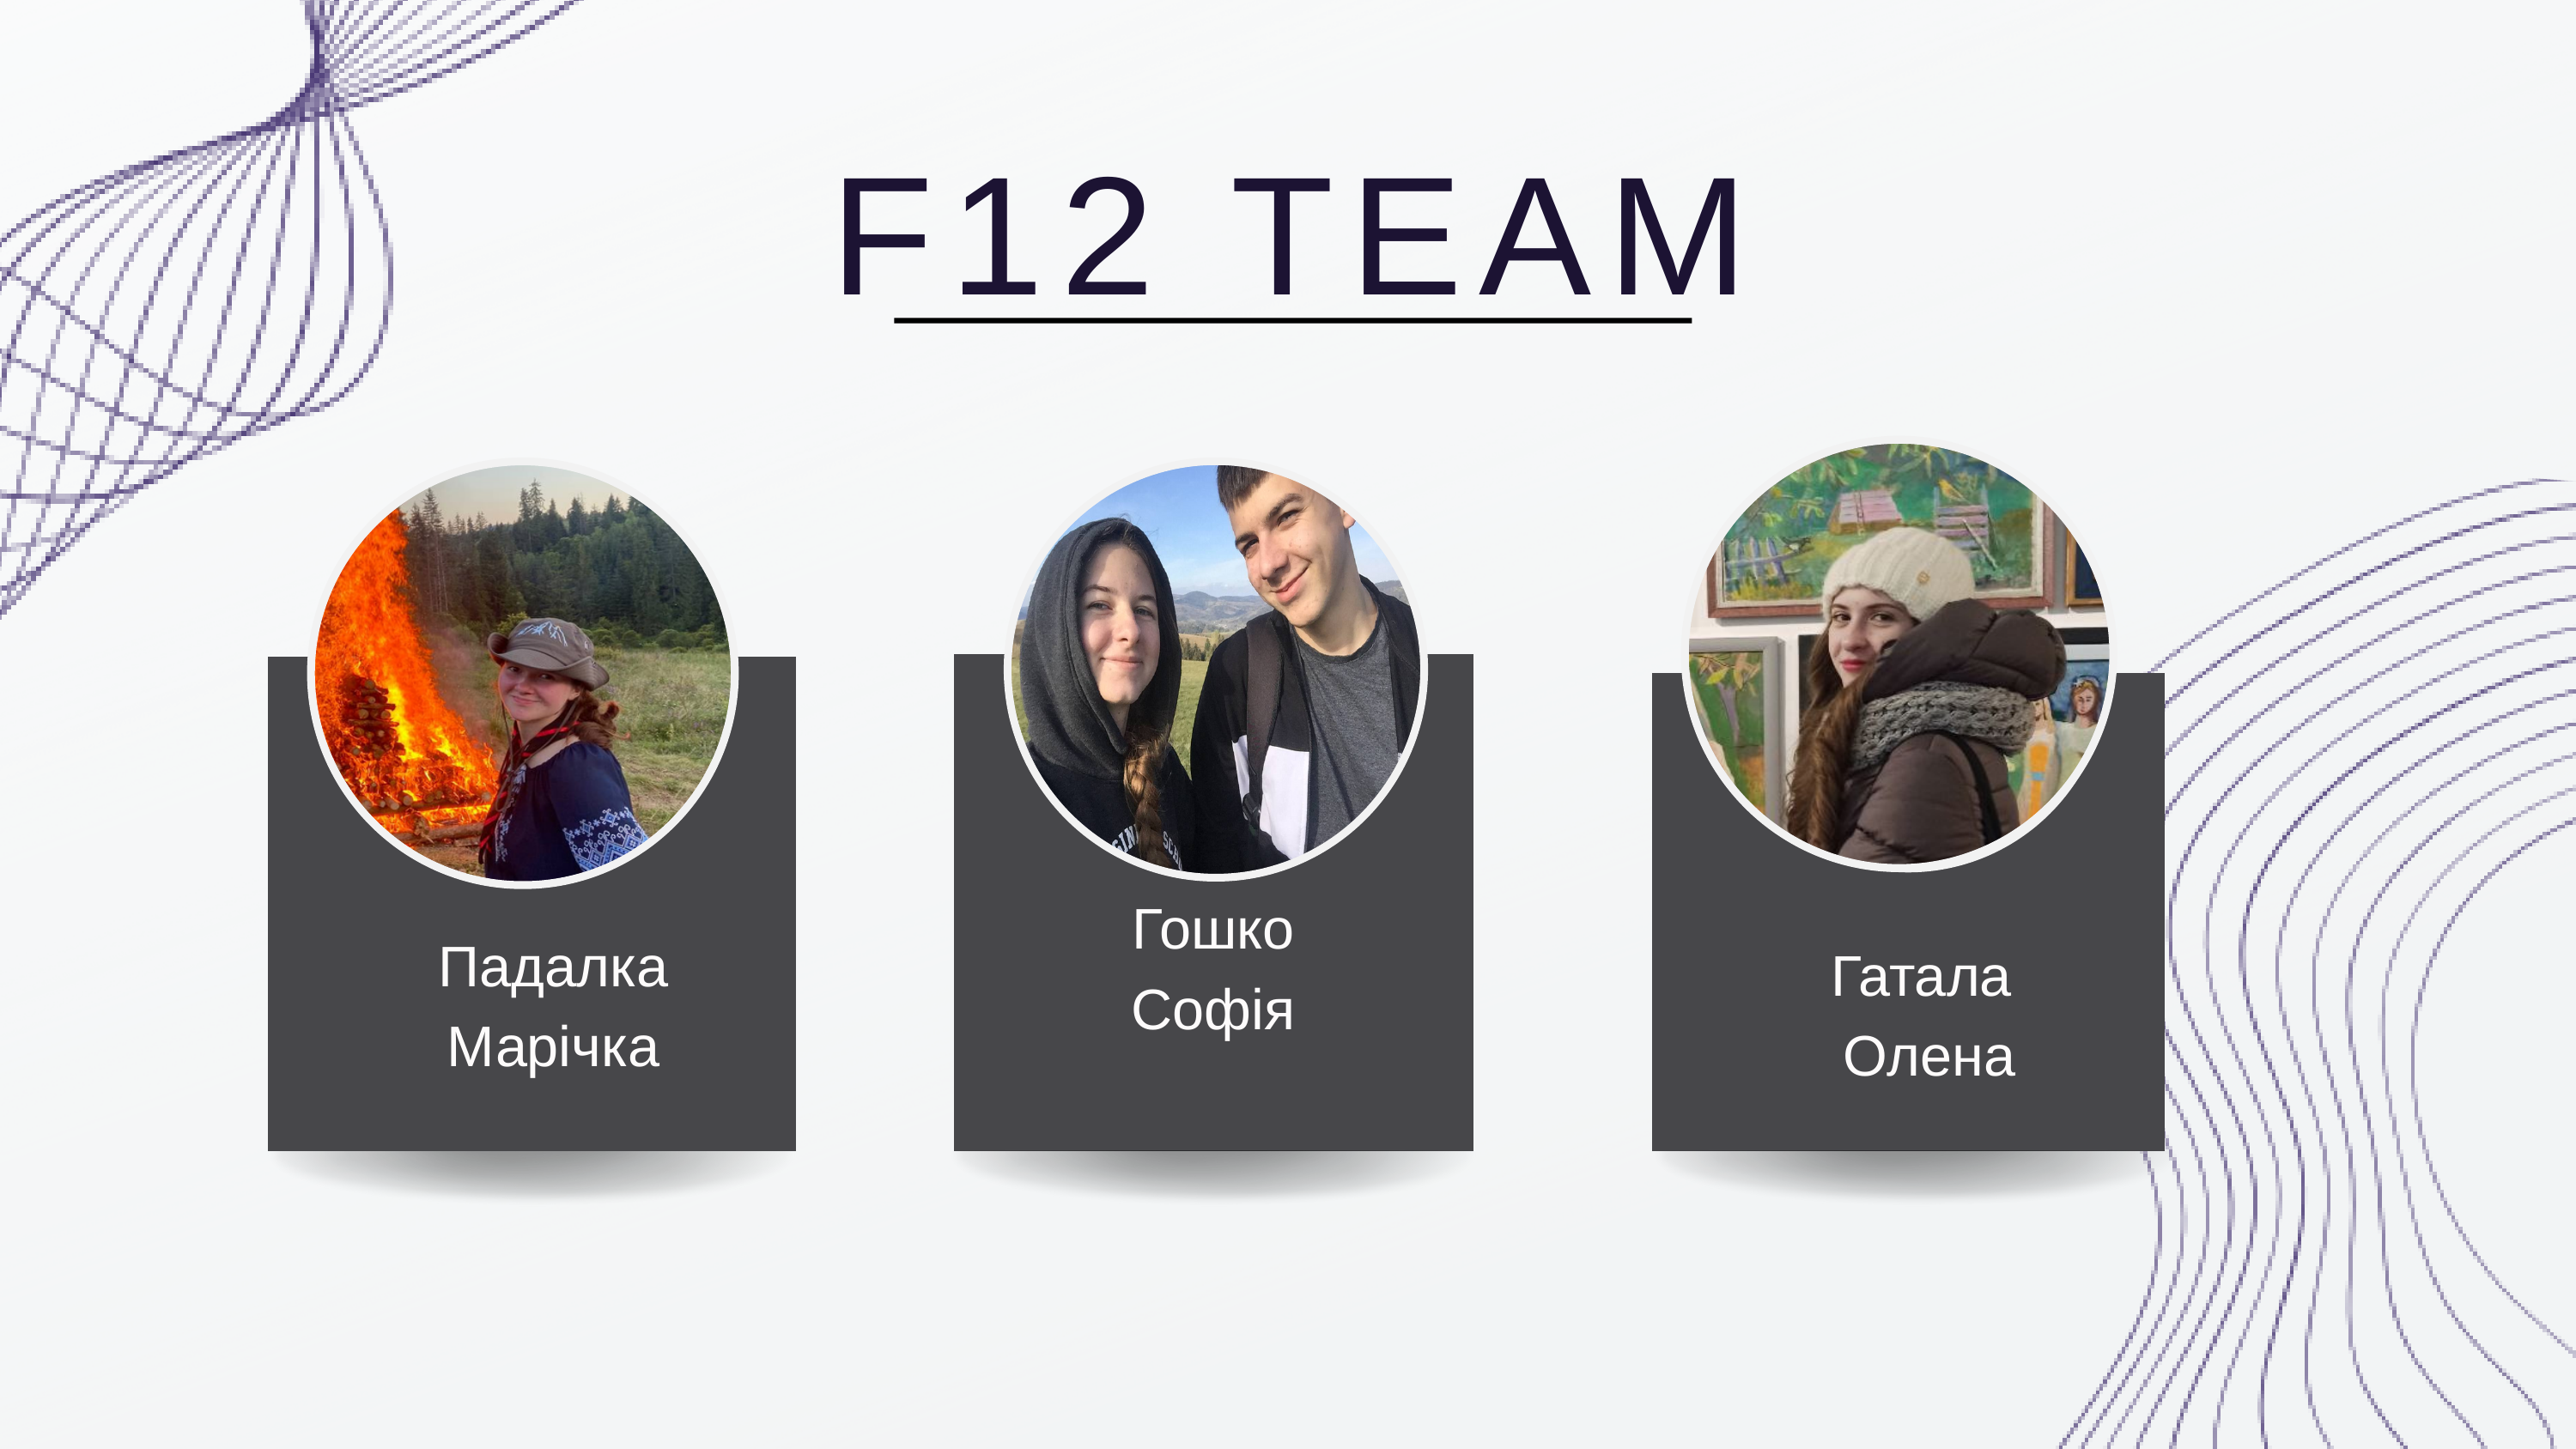

F12 TEAM

Гошко
Софія

Падалка
Марічка

Гатала
Олена